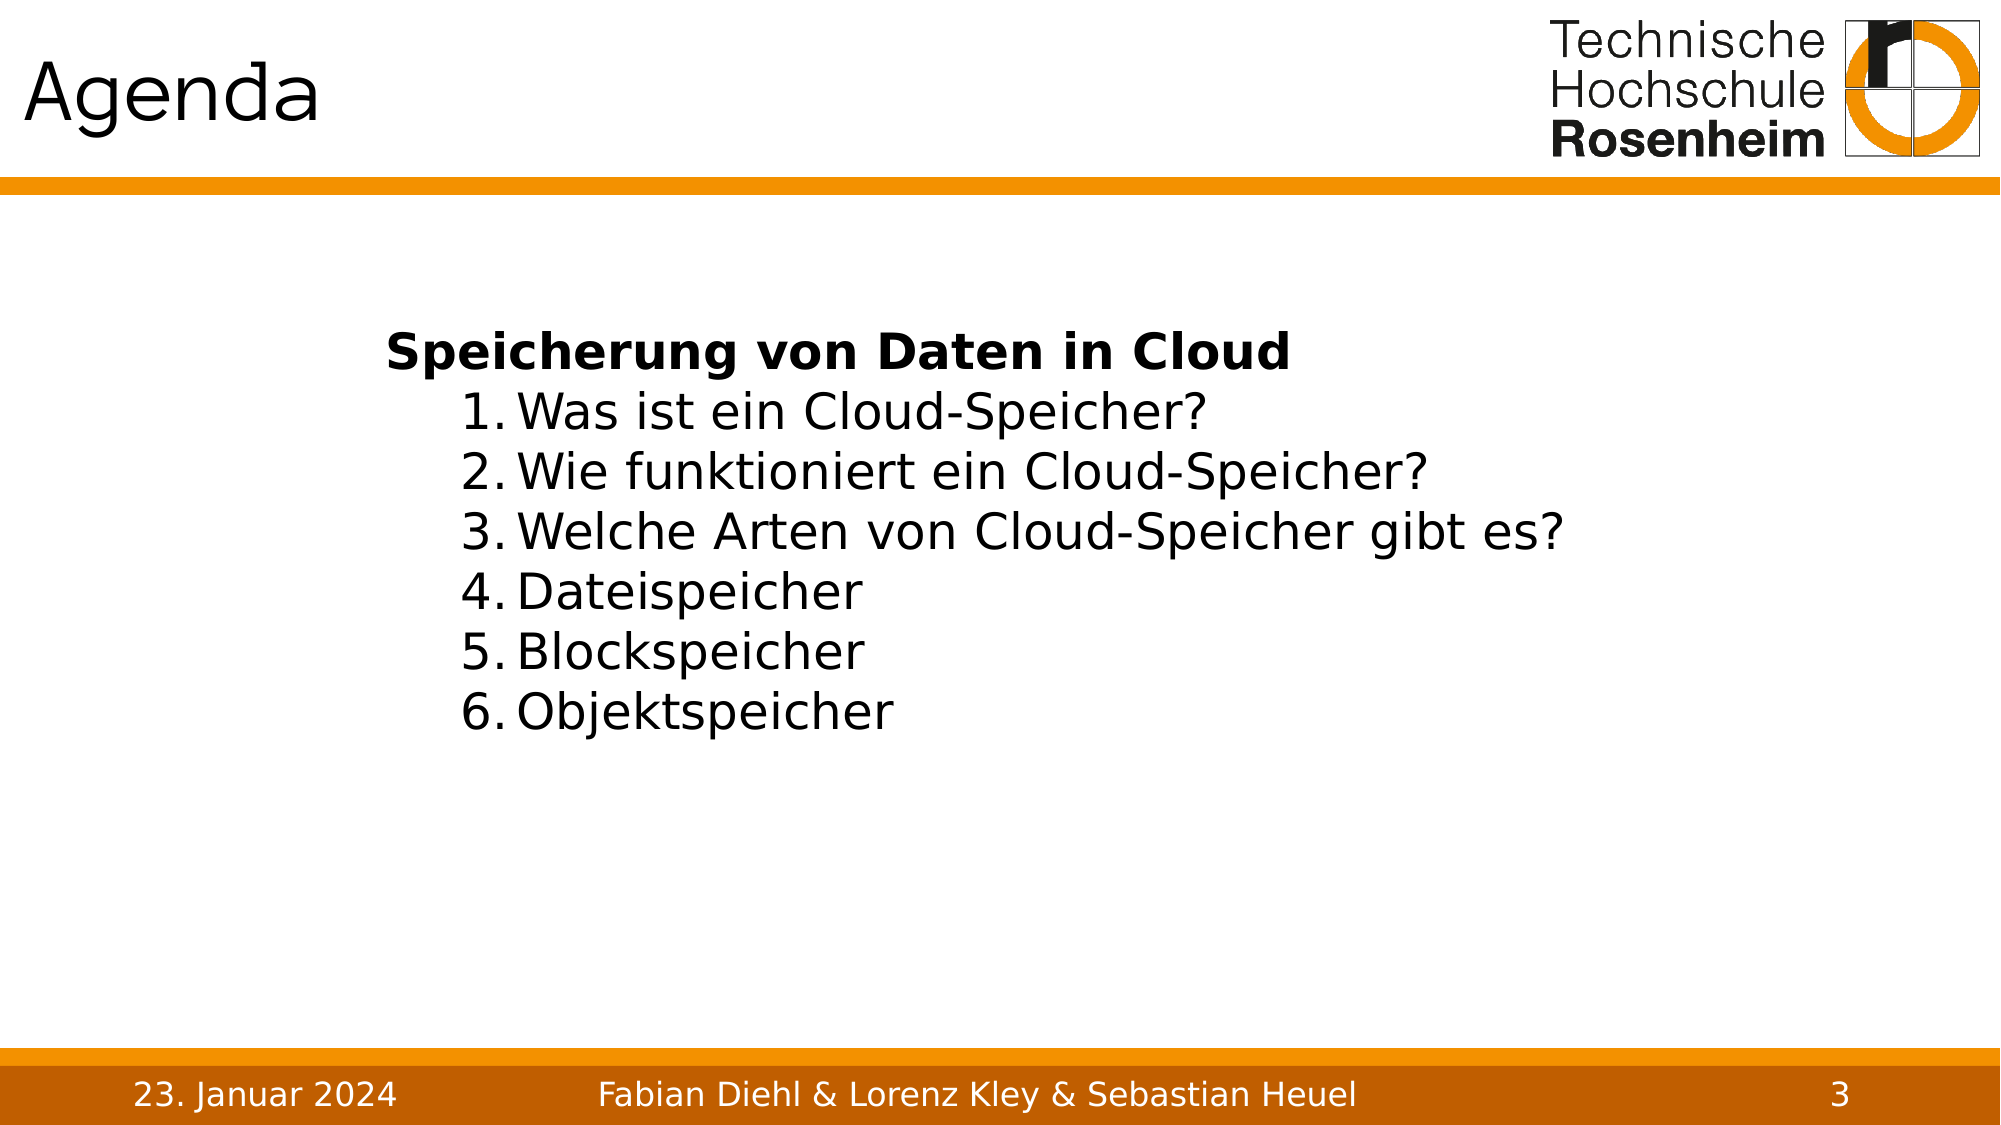

# Agenda
Speicherung von Daten in Cloud
Was ist ein Cloud-Speicher?
Wie funktioniert ein Cloud-Speicher?
Welche Arten von Cloud-Speicher gibt es?
Dateispeicher
Blockspeicher
Objektspeicher

23. Januar 2024
Fabian Diehl & Lorenz Kley & Sebastian Heuel
3